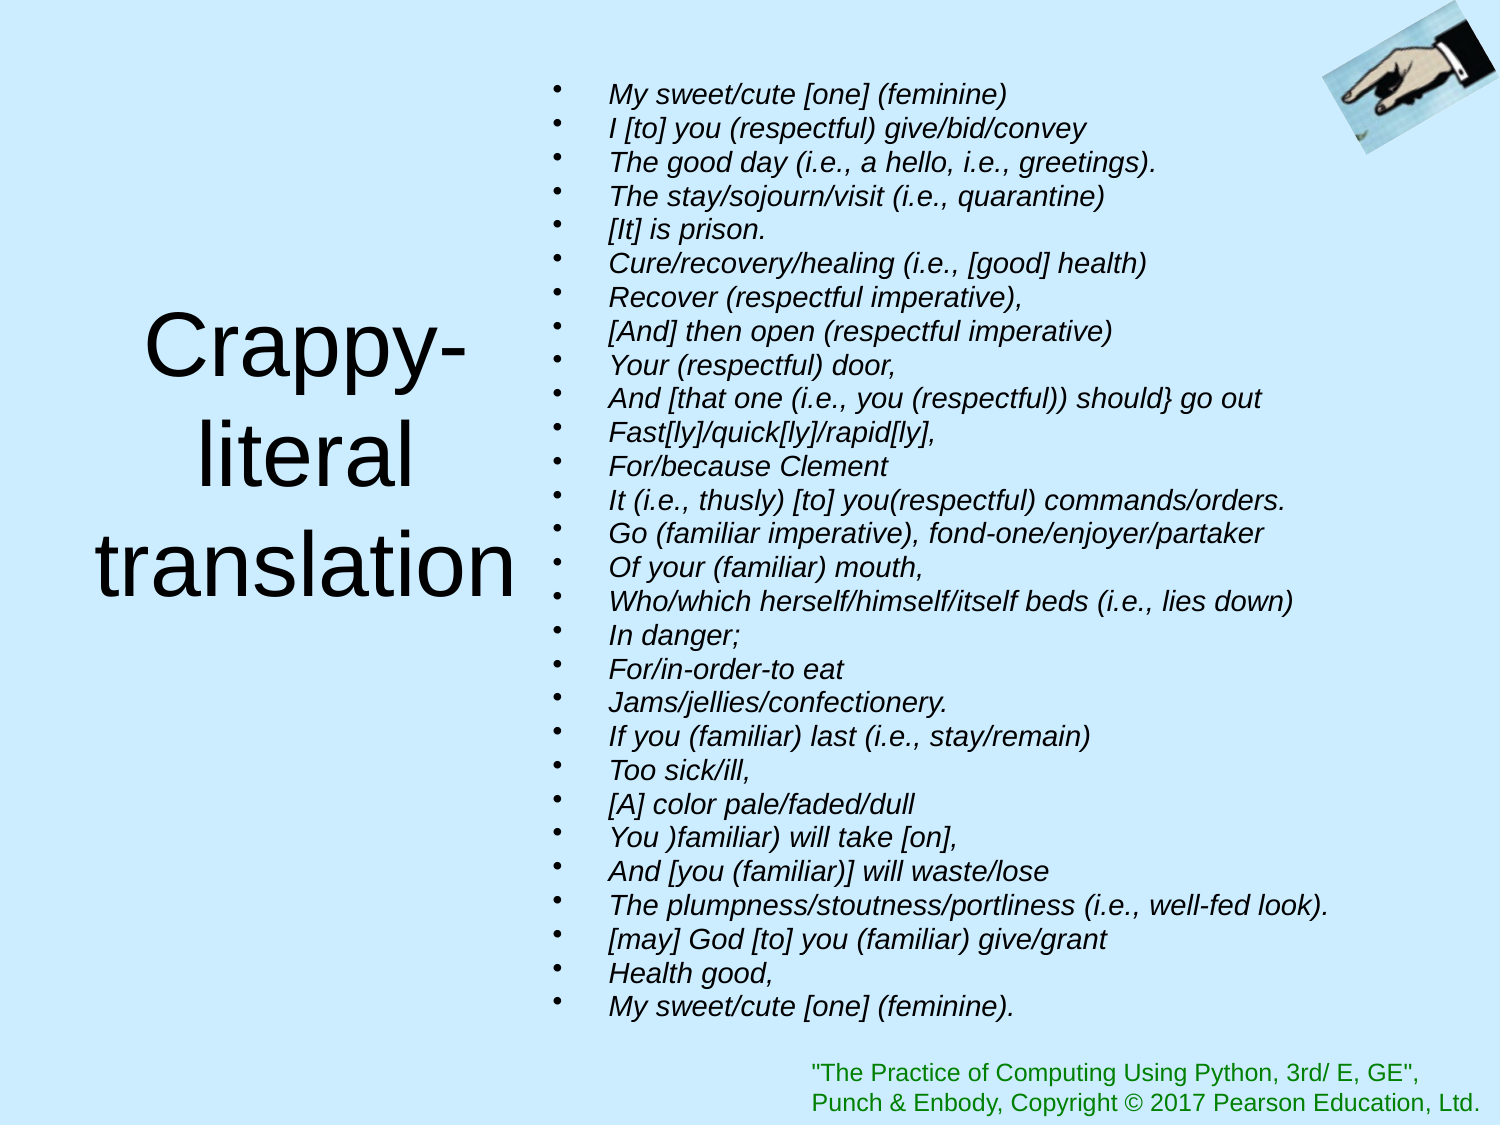

# Crappy- literal translation
My sweet/cute [one] (feminine)
I [to] you (respectful) give/bid/convey
The good day (i.e., a hello, i.e., greetings).
The stay/sojourn/visit (i.e., quarantine)
[It] is prison.
Cure/recovery/healing (i.e., [good] health)
Recover (respectful imperative),
[And] then open (respectful imperative)
Your (respectful) door,
And [that one (i.e., you (respectful)) should} go out
Fast[ly]/quick[ly]/rapid[ly],
For/because Clement
It (i.e., thusly) [to] you(respectful) commands/orders.
Go (familiar imperative), fond-one/enjoyer/partaker
Of your (familiar) mouth,
Who/which herself/himself/itself beds (i.e., lies down)
In danger;
For/in-order-to eat
Jams/jellies/confectionery.
If you (familiar) last (i.e., stay/remain)
Too sick/ill,
[A] color pale/faded/dull
You )familiar) will take [on],
And [you (familiar)] will waste/lose
The plumpness/stoutness/portliness (i.e., well-fed look).
[may] God [to] you (familiar) give/grant
Health good,
My sweet/cute [one] (feminine).